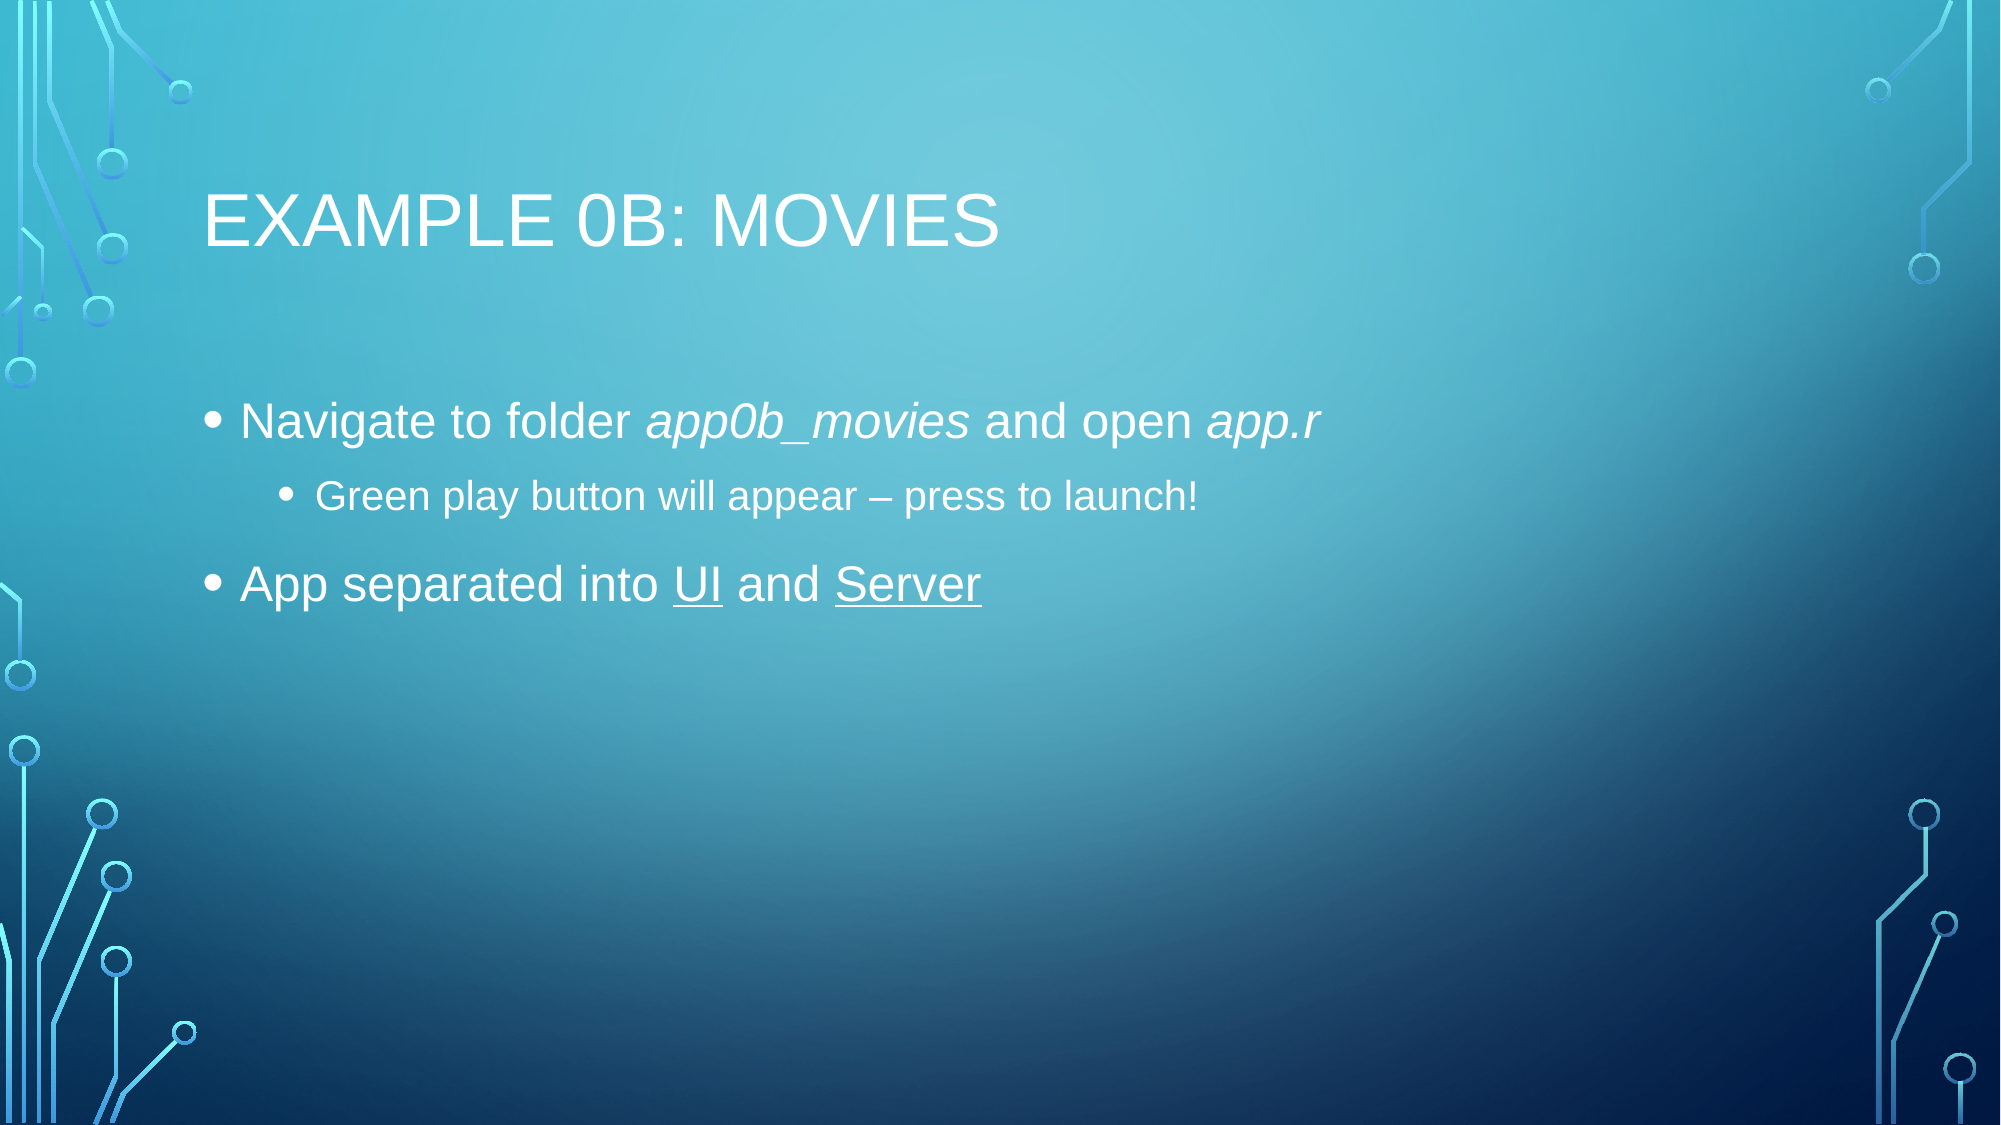

# Example 0b: Movies
Navigate to folder app0b_movies and open app.r
Green play button will appear – press to launch!
App separated into UI and Server